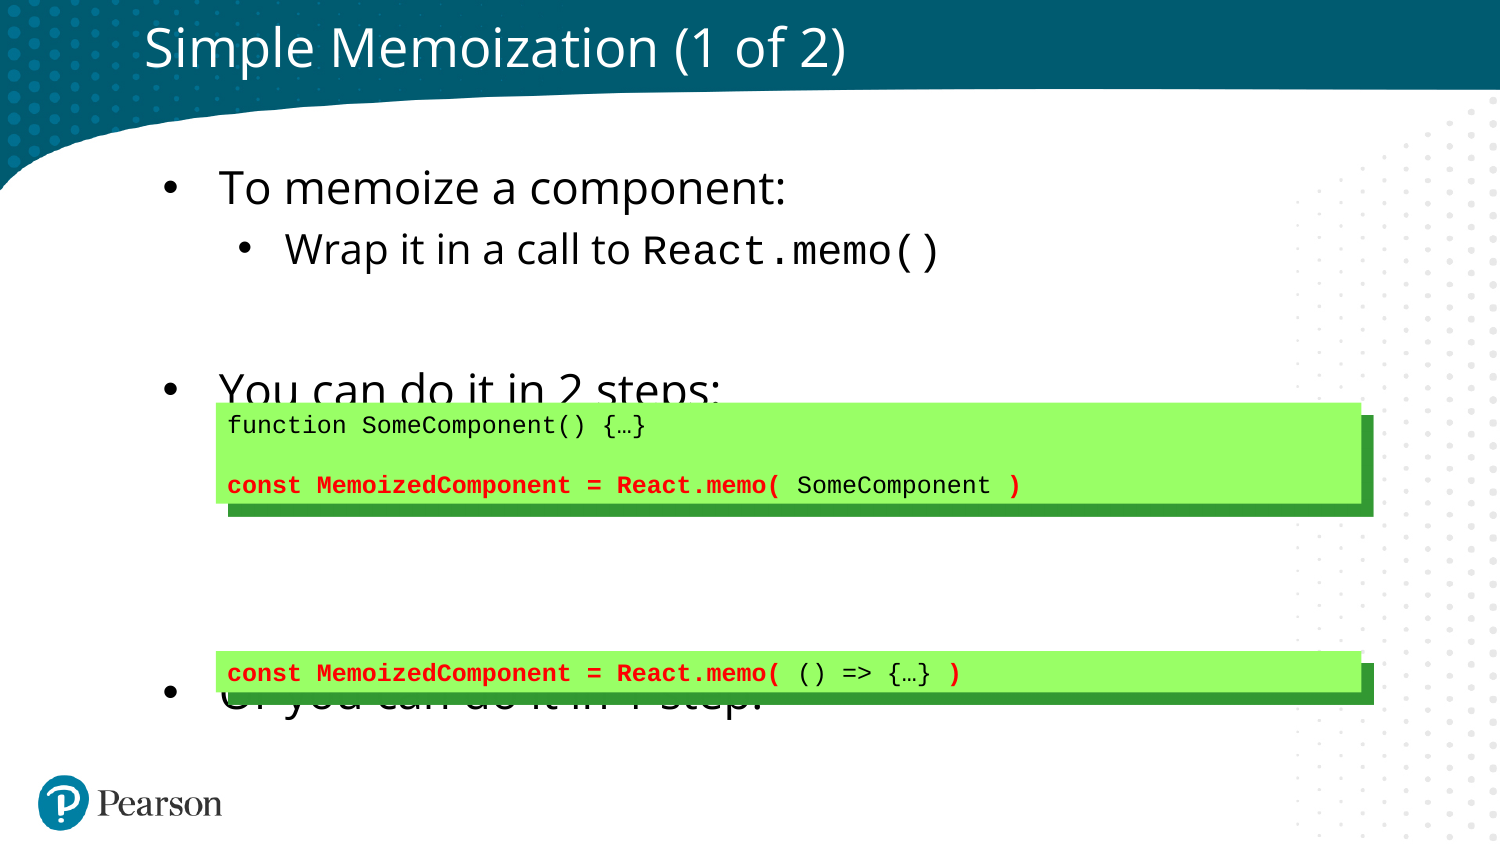

# Simple Memoization (1 of 2)
To memoize a component:
Wrap it in a call to React.memo()

You can do it in 2 steps:

Or you can do it in 1 step:
function SomeComponent() {…}

const MemoizedComponent = React.memo( SomeComponent )
const MemoizedComponent = React.memo( () => {…} )